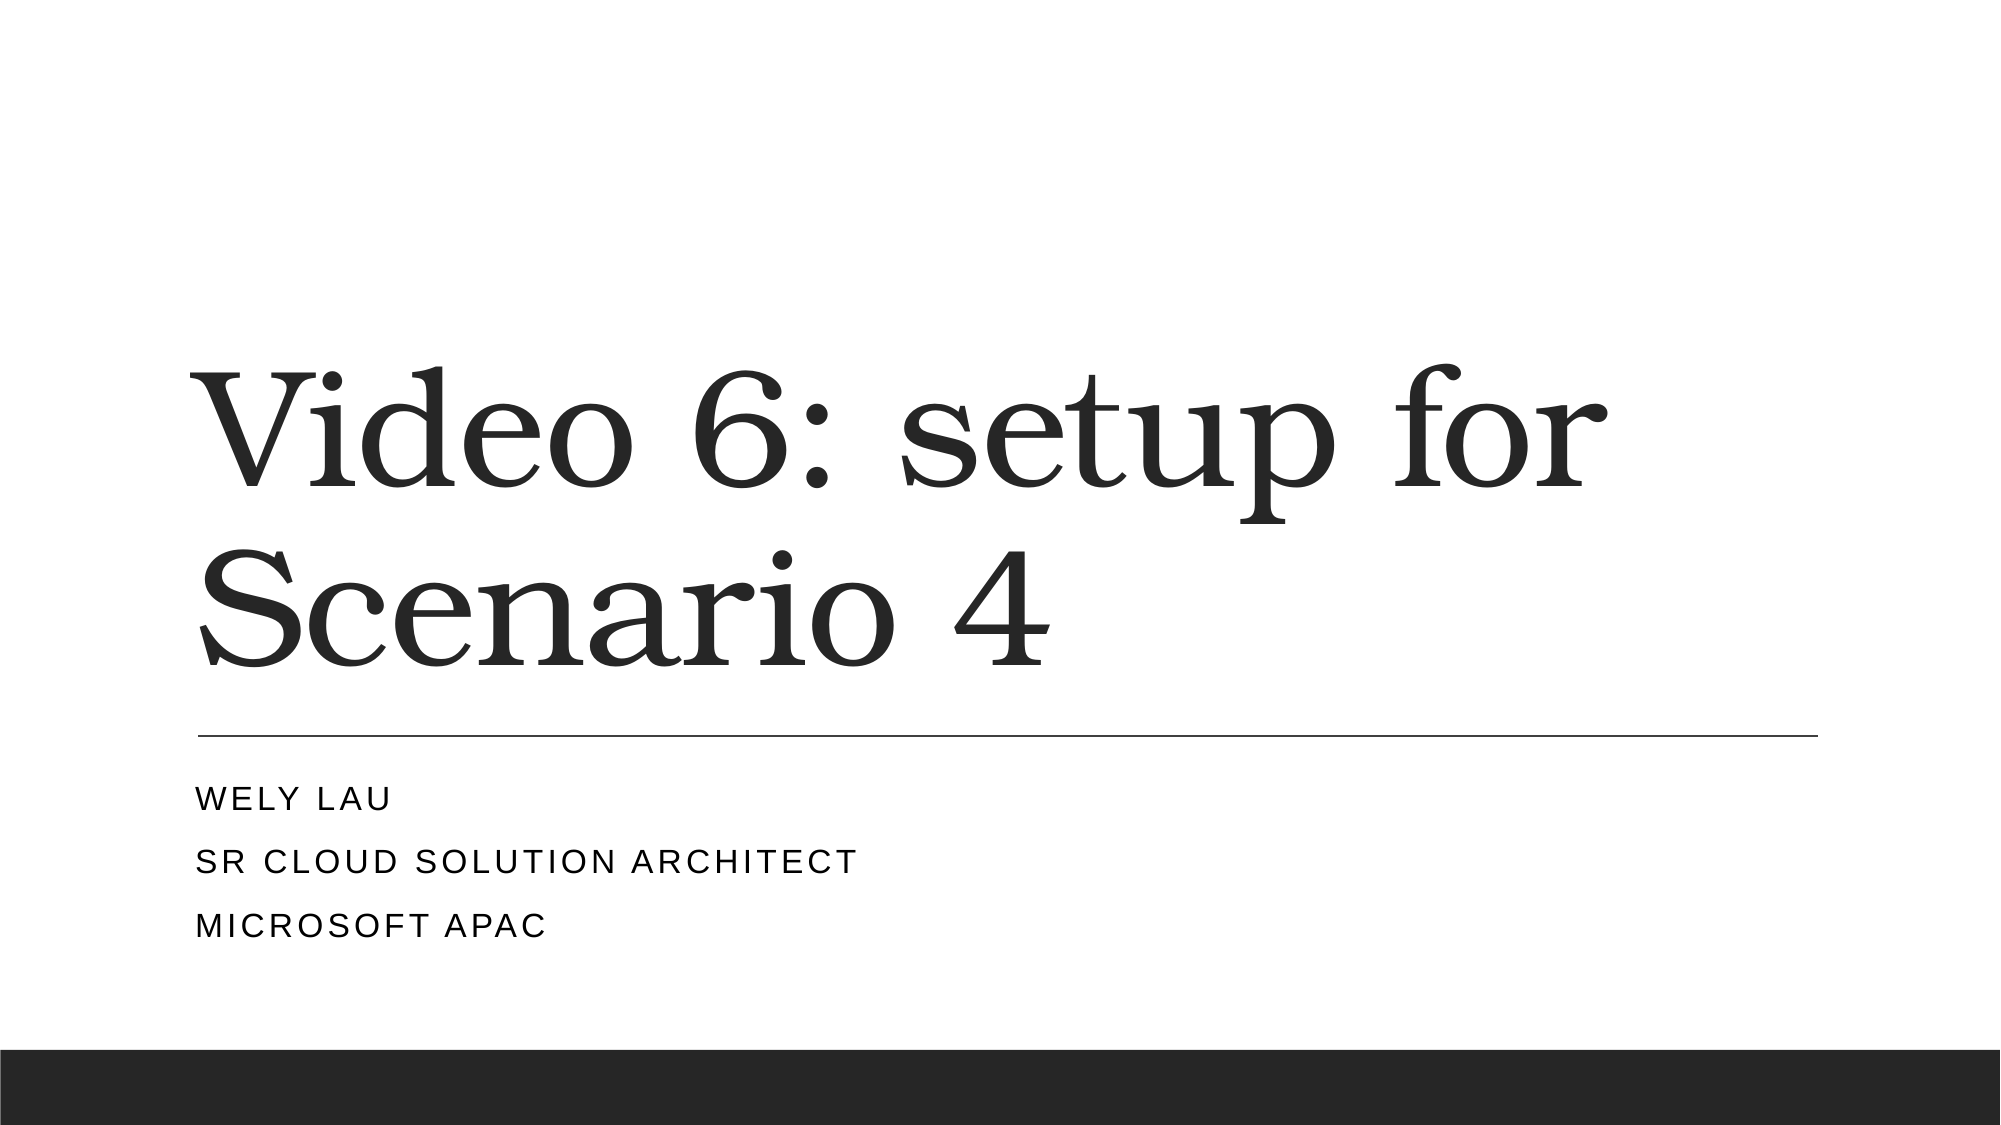

# Video 6: setup for Scenario 4
Wely Lau
Sr Cloud Solution Architect
Microsoft APAC